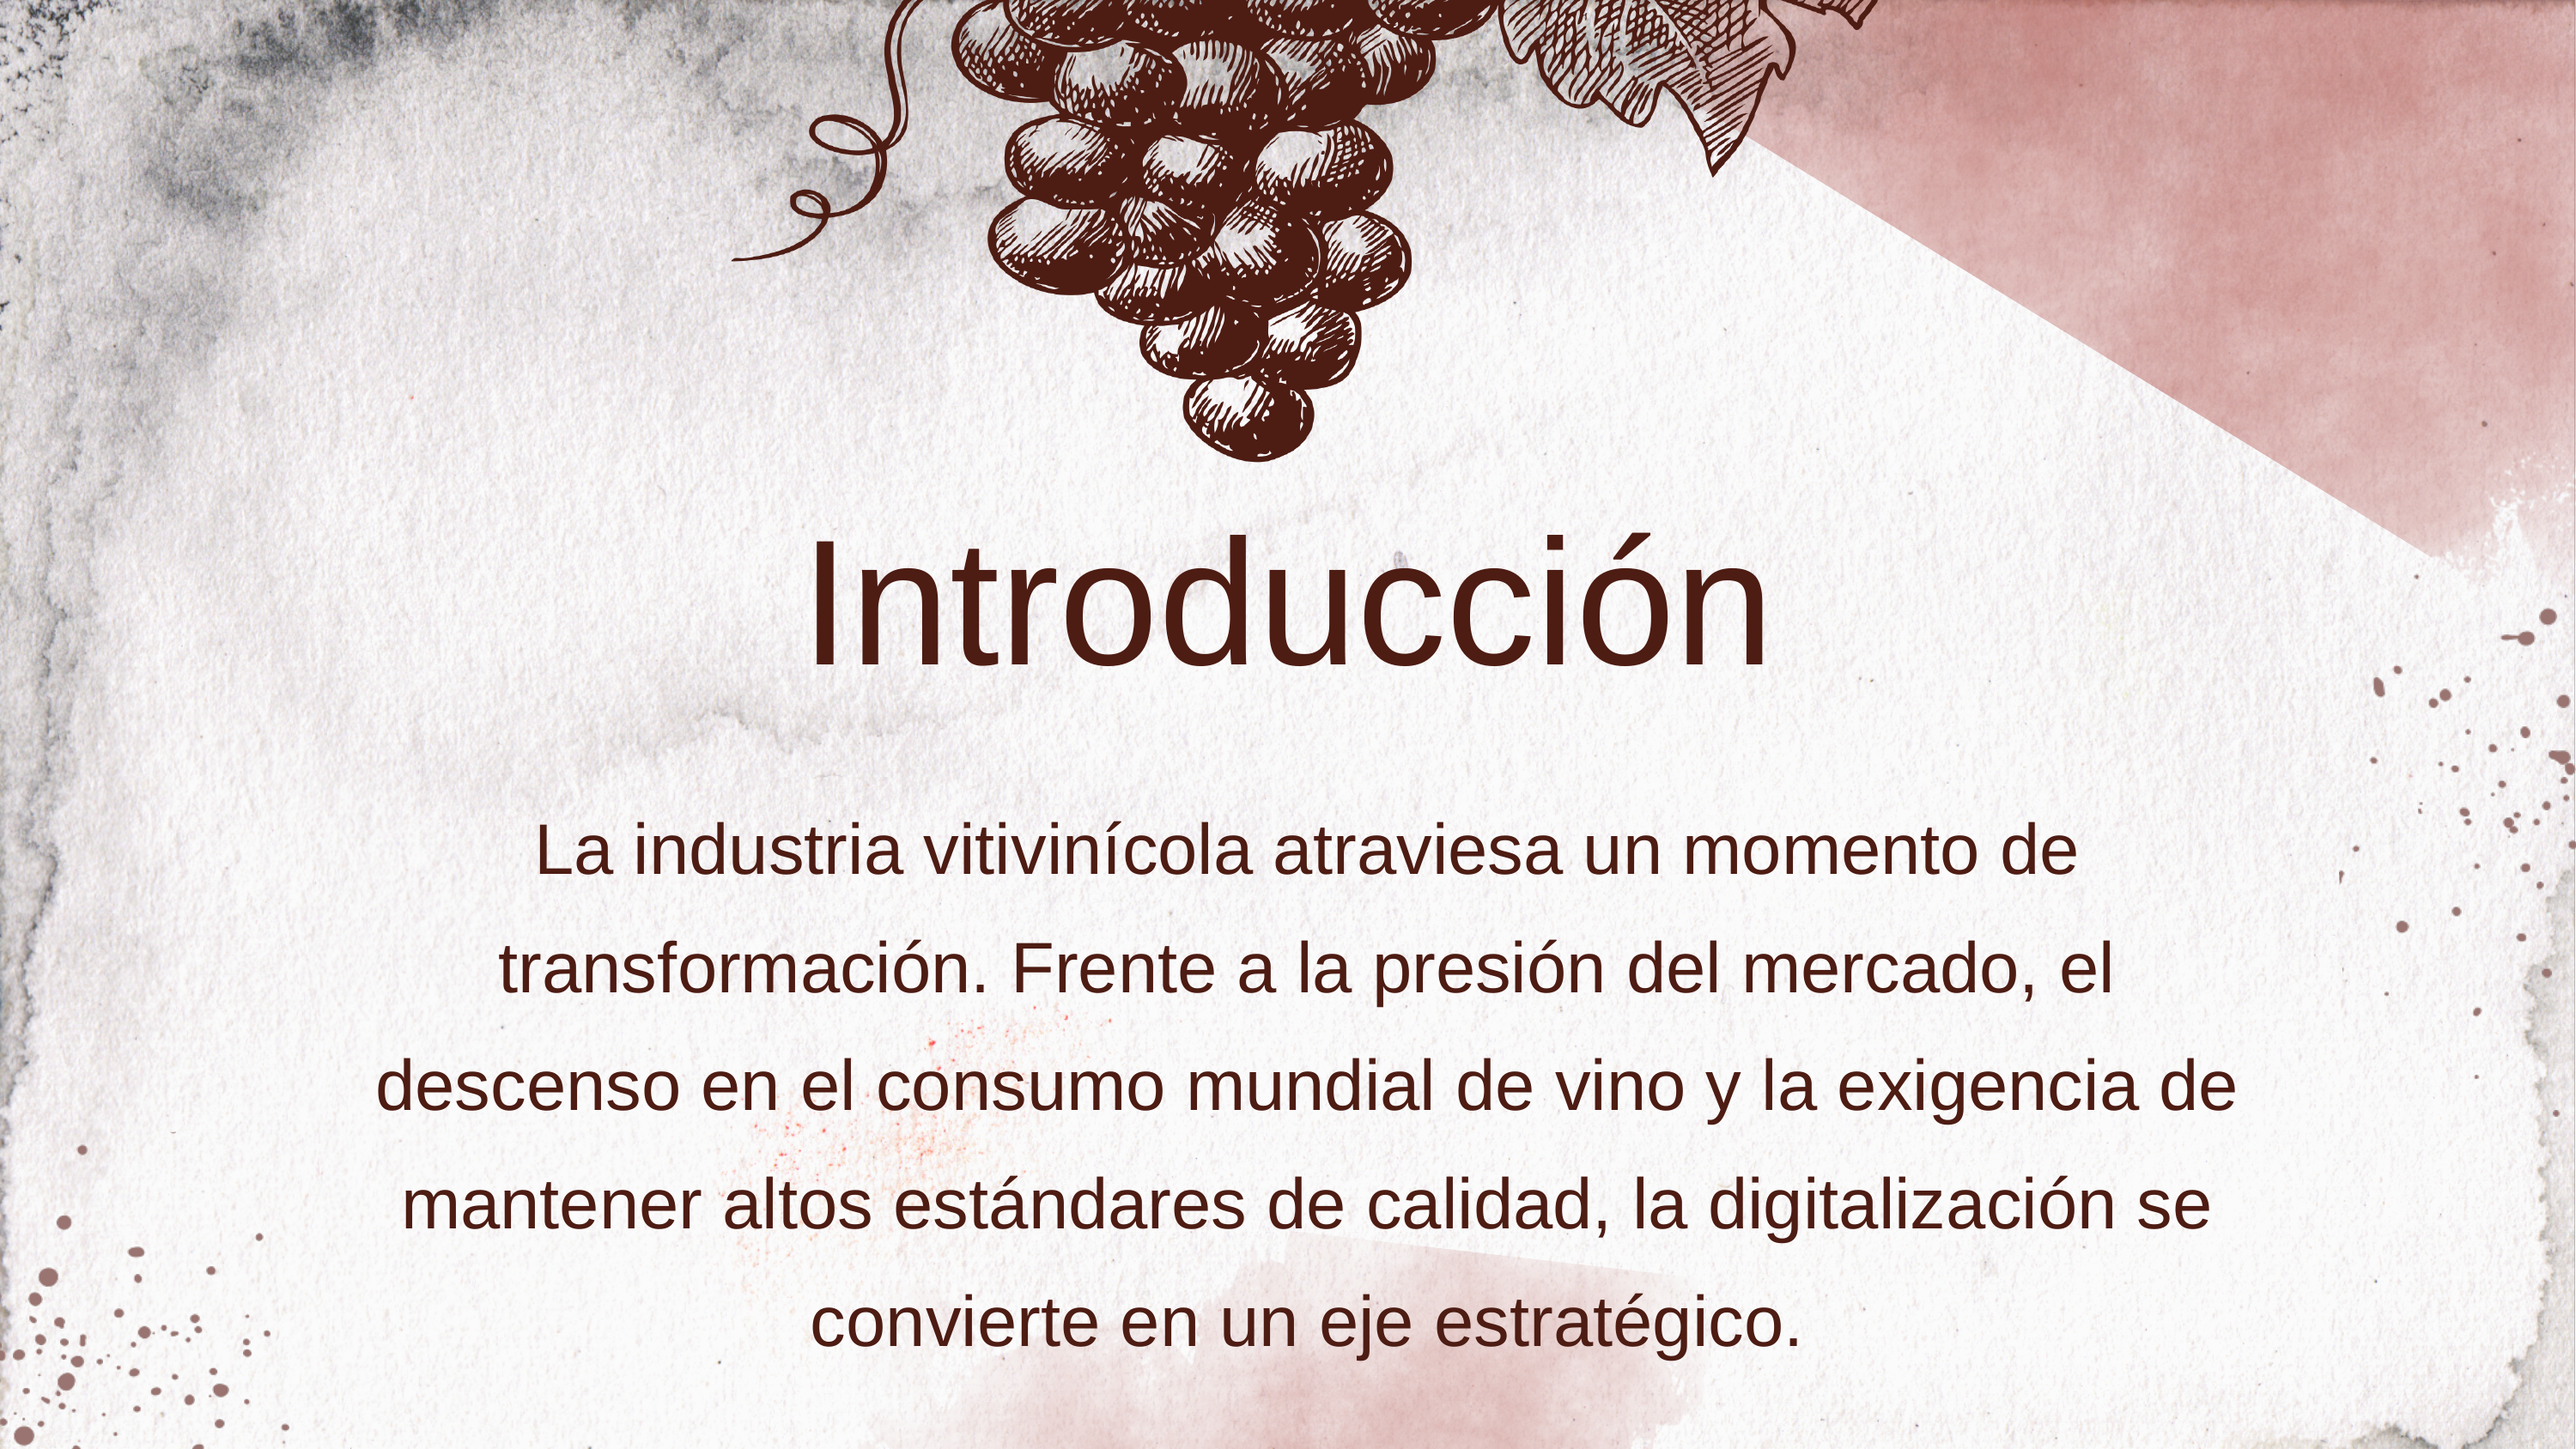

Introducción
La industria vitivinícola atraviesa un momento de transformación. Frente a la presión del mercado, el descenso en el consumo mundial de vino y la exigencia de mantener altos estándares de calidad, la digitalización se convierte en un eje estratégico.